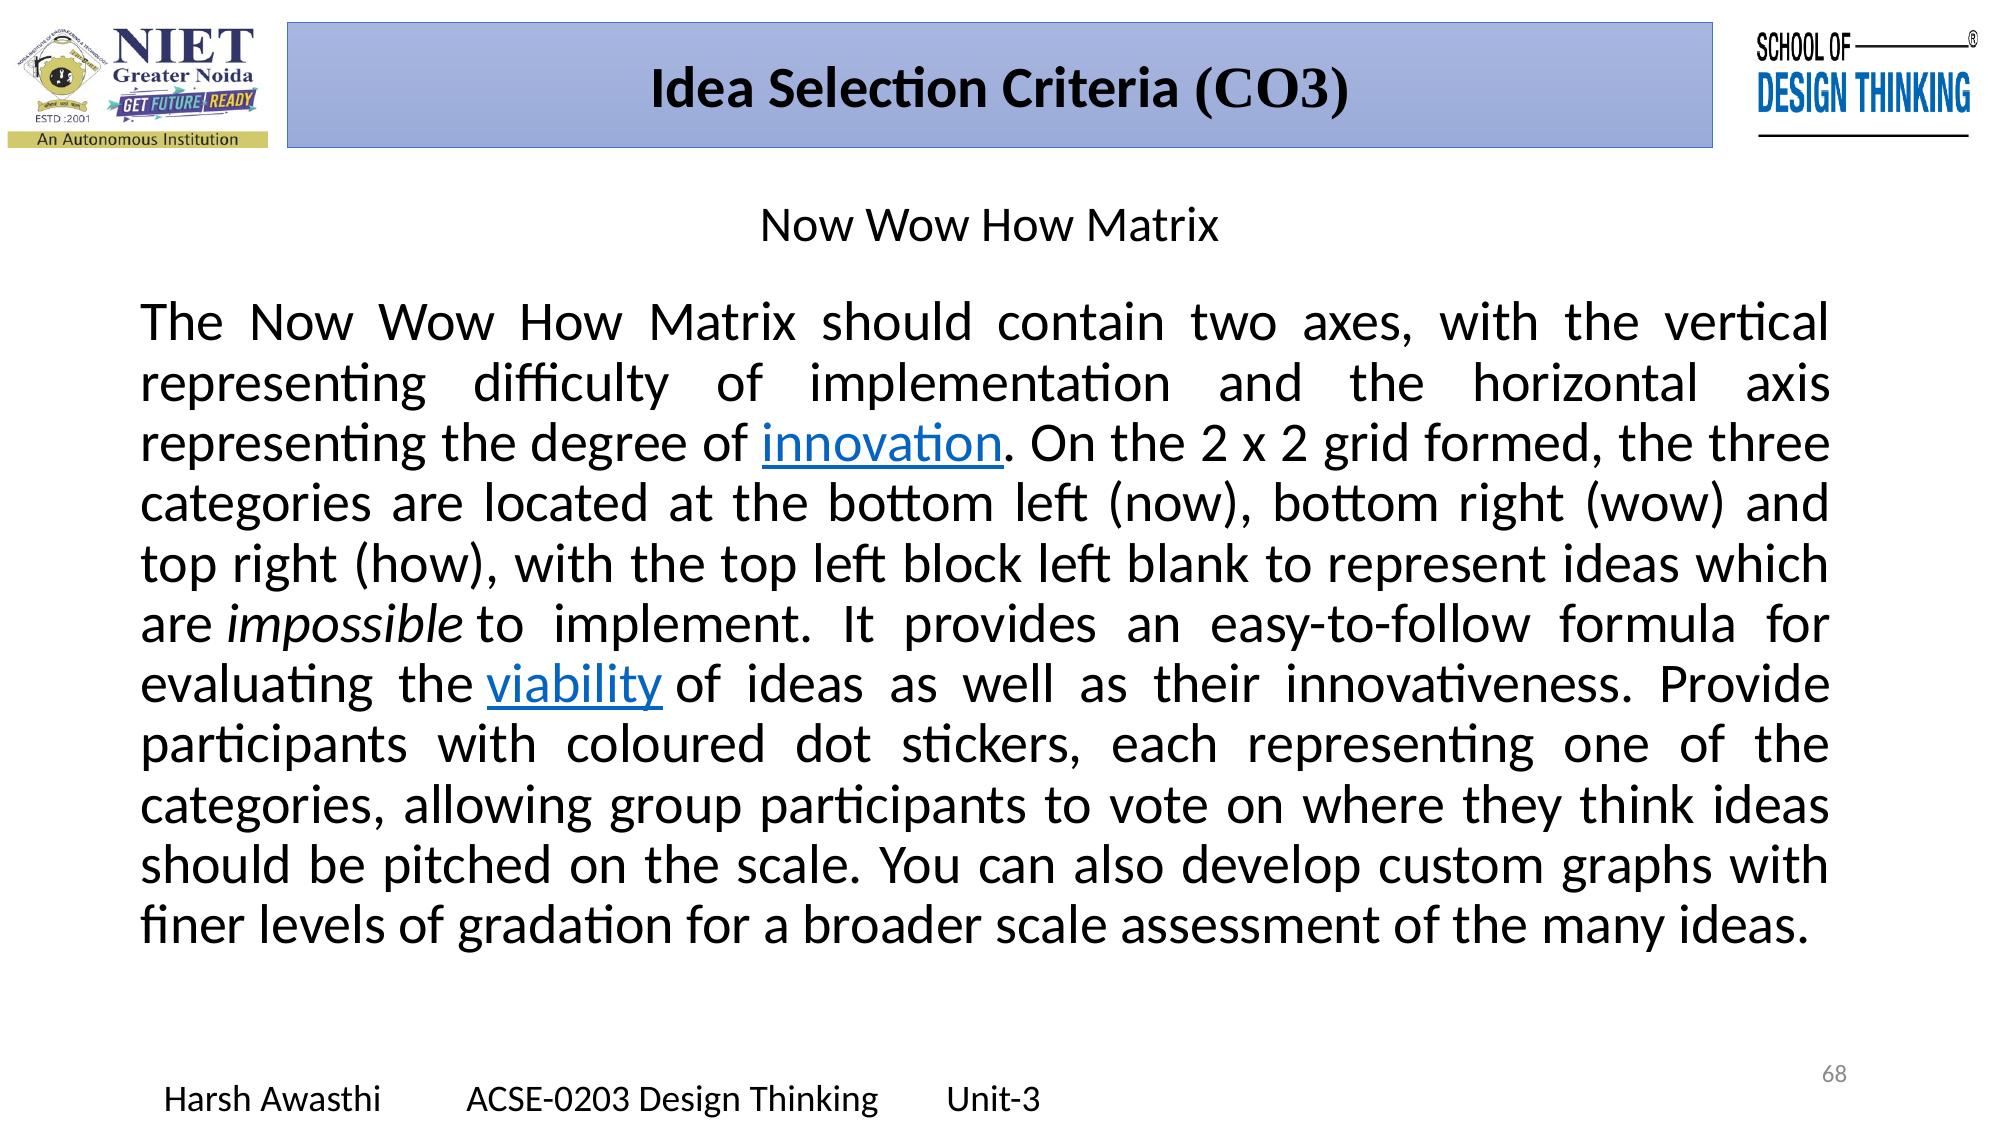

Idea Selection Criteria (CO3)
# Now Wow How Matrix
The Now Wow How Matrix should contain two axes, with the vertical representing difficulty of implementation and the horizontal axis representing the degree of innovation. On the 2 x 2 grid formed, the three categories are located at the bottom left (now), bottom right (wow) and top right (how), with the top left block left blank to represent ideas which are impossible to implement. It provides an easy-to-follow formula for evaluating the viability of ideas as well as their innovativeness. Provide participants with coloured dot stickers, each representing one of the categories, allowing group participants to vote on where they think ideas should be pitched on the scale. You can also develop custom graphs with finer levels of gradation for a broader scale assessment of the many ideas.
68
Harsh Awasthi          ACSE-0203 Design Thinking        Unit-3